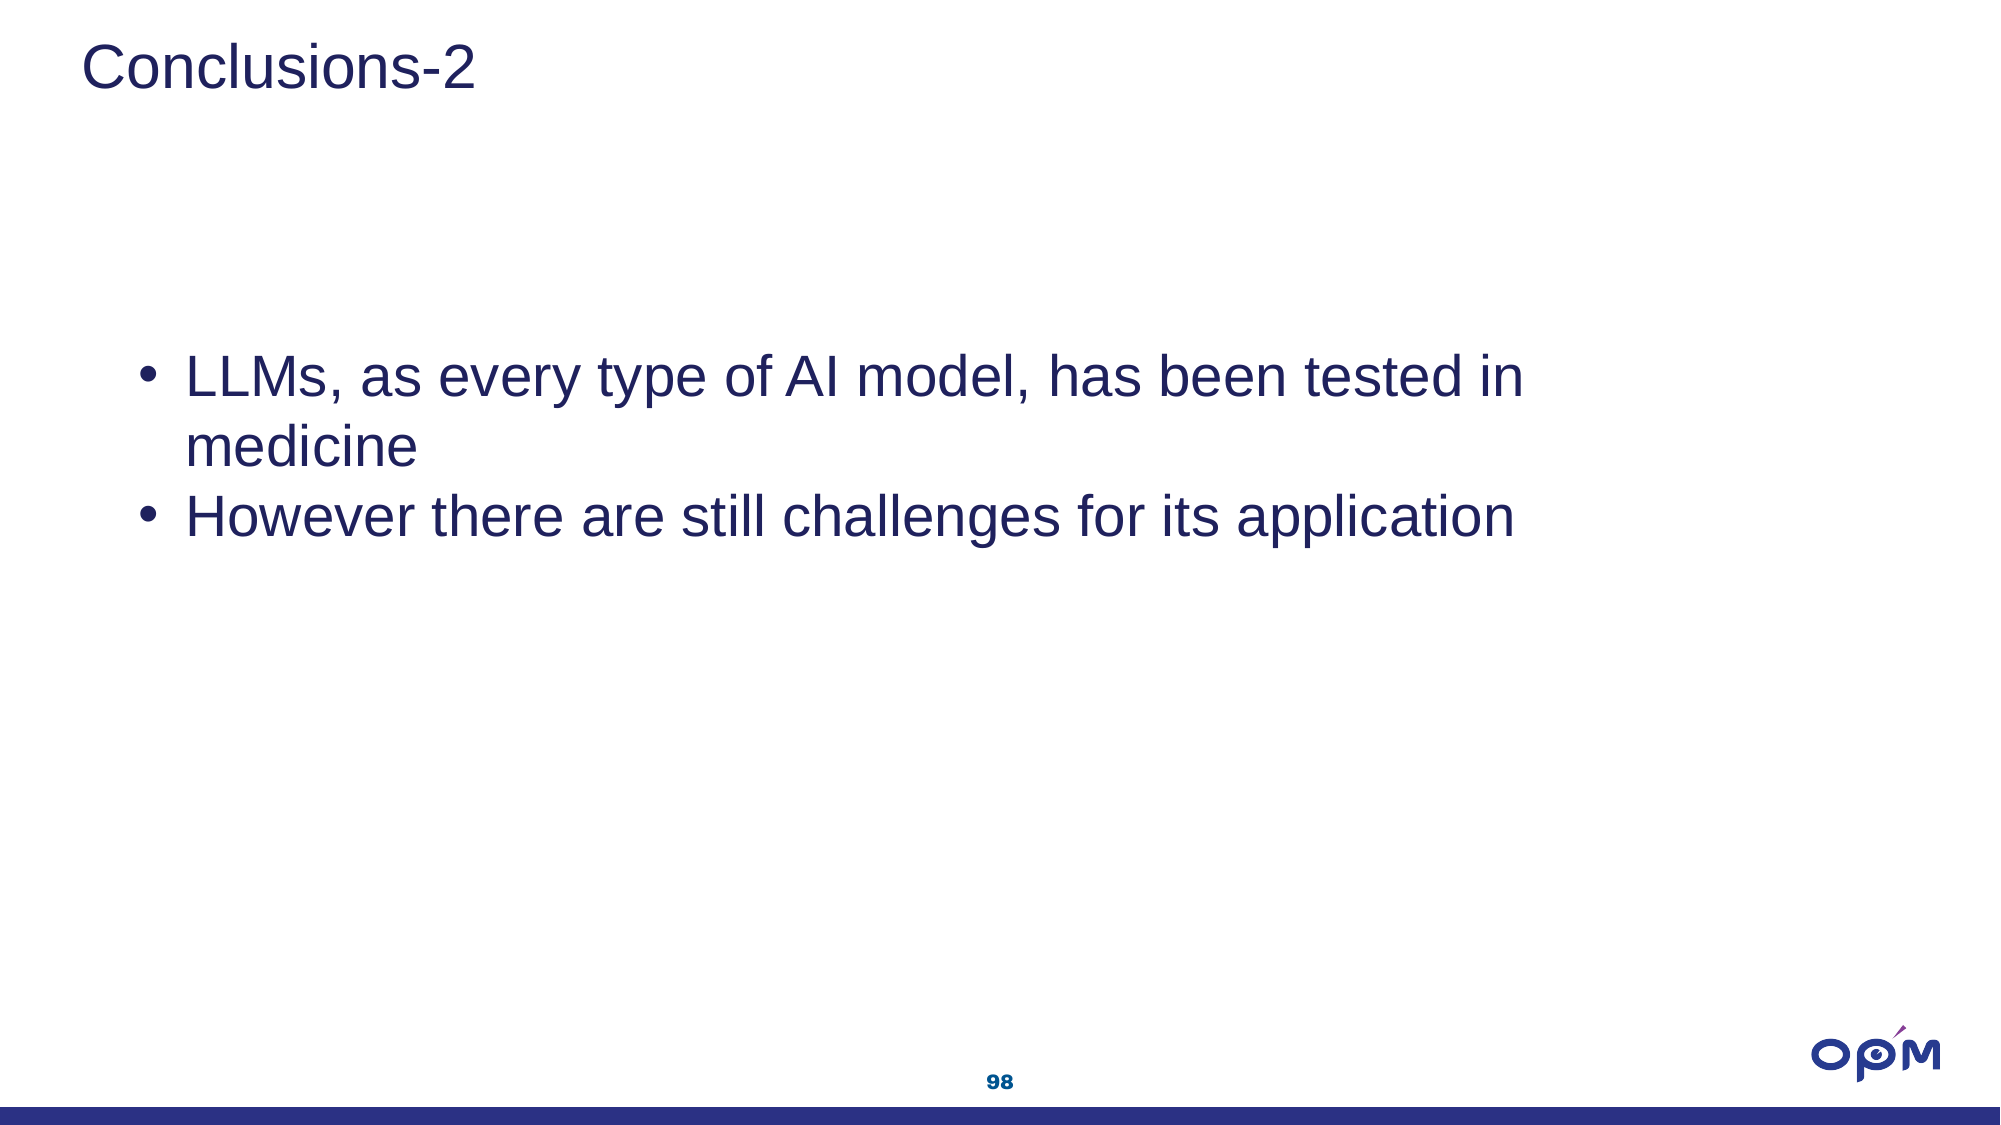

Conclusions-2
LLMs, as every type of AI model, has been tested in medicine
However there are still challenges for its application
98